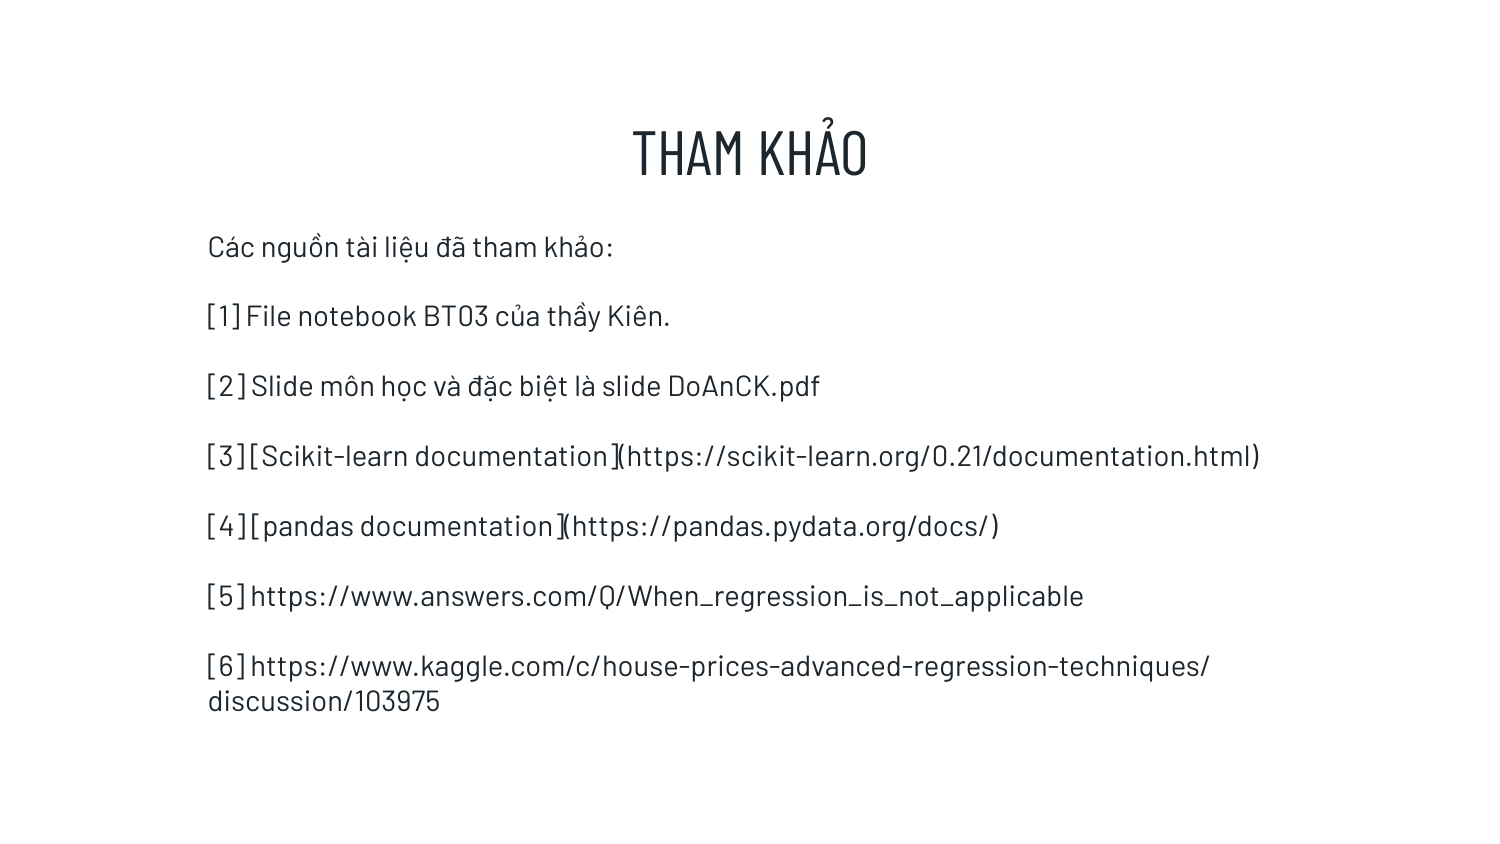

# THAM KHẢO
Các nguồn tài liệu đã tham khảo:

[1] File notebook BT03 của thầy Kiên.

[2] Slide môn học và đặc biệt là slide DoAnCK.pdf

[3] [Scikit-learn documentation](https://scikit-learn.org/0.21/documentation.html)

[4] [pandas documentation](https://pandas.pydata.org/docs/)

[5] https://www.answers.com/Q/When_regression_is_not_applicable

[6] https://www.kaggle.com/c/house-prices-advanced-regression-techniques/discussion/103975